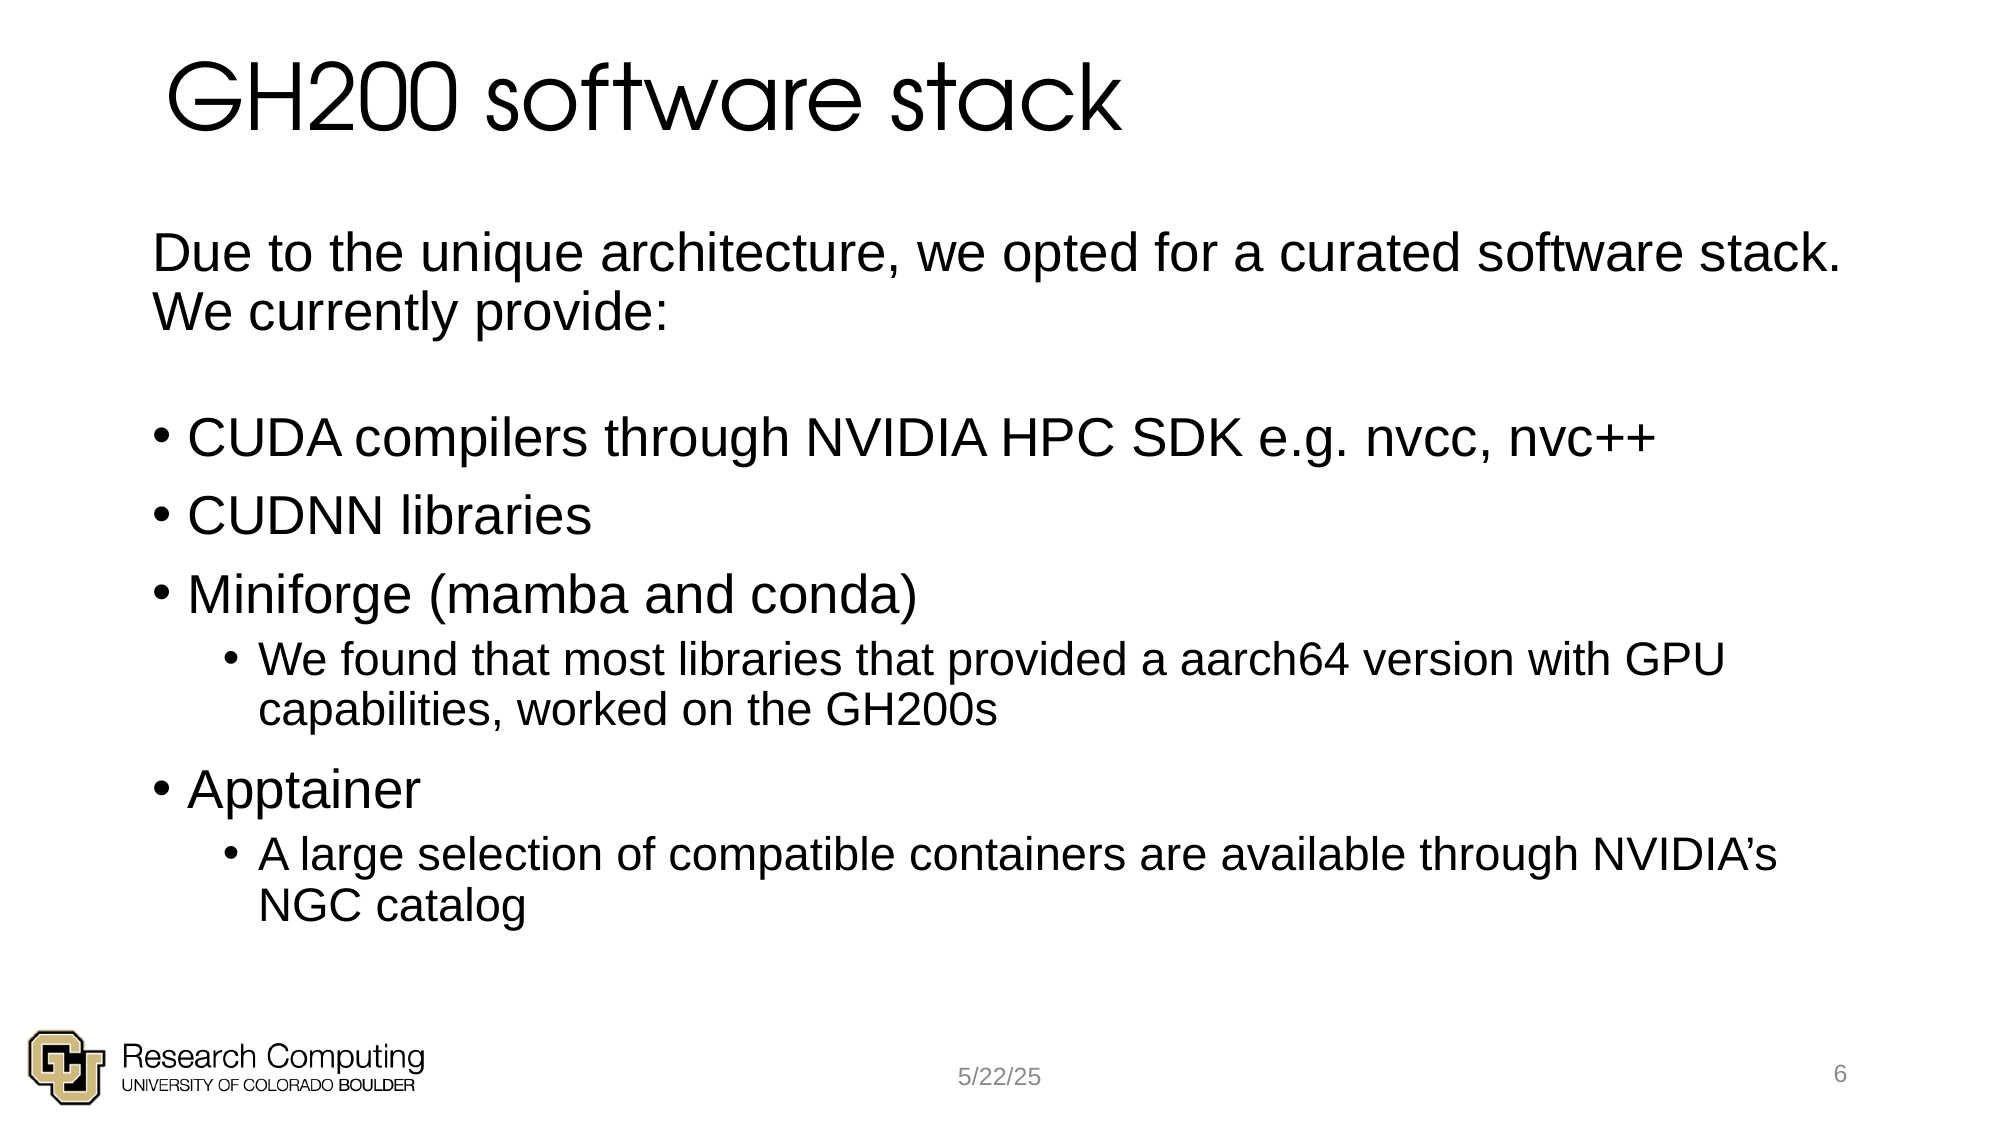

# GH200 software stack
Due to the unique architecture, we opted for a curated software stack. We currently provide:

CUDA compilers through NVIDIA HPC SDK e.g. nvcc, nvc++
CUDNN libraries
Miniforge (mamba and conda)
We found that most libraries that provided a aarch64 version with GPU capabilities, worked on the GH200s
Apptainer
A large selection of compatible containers are available through NVIDIA’s NGC catalog

6
5/22/25